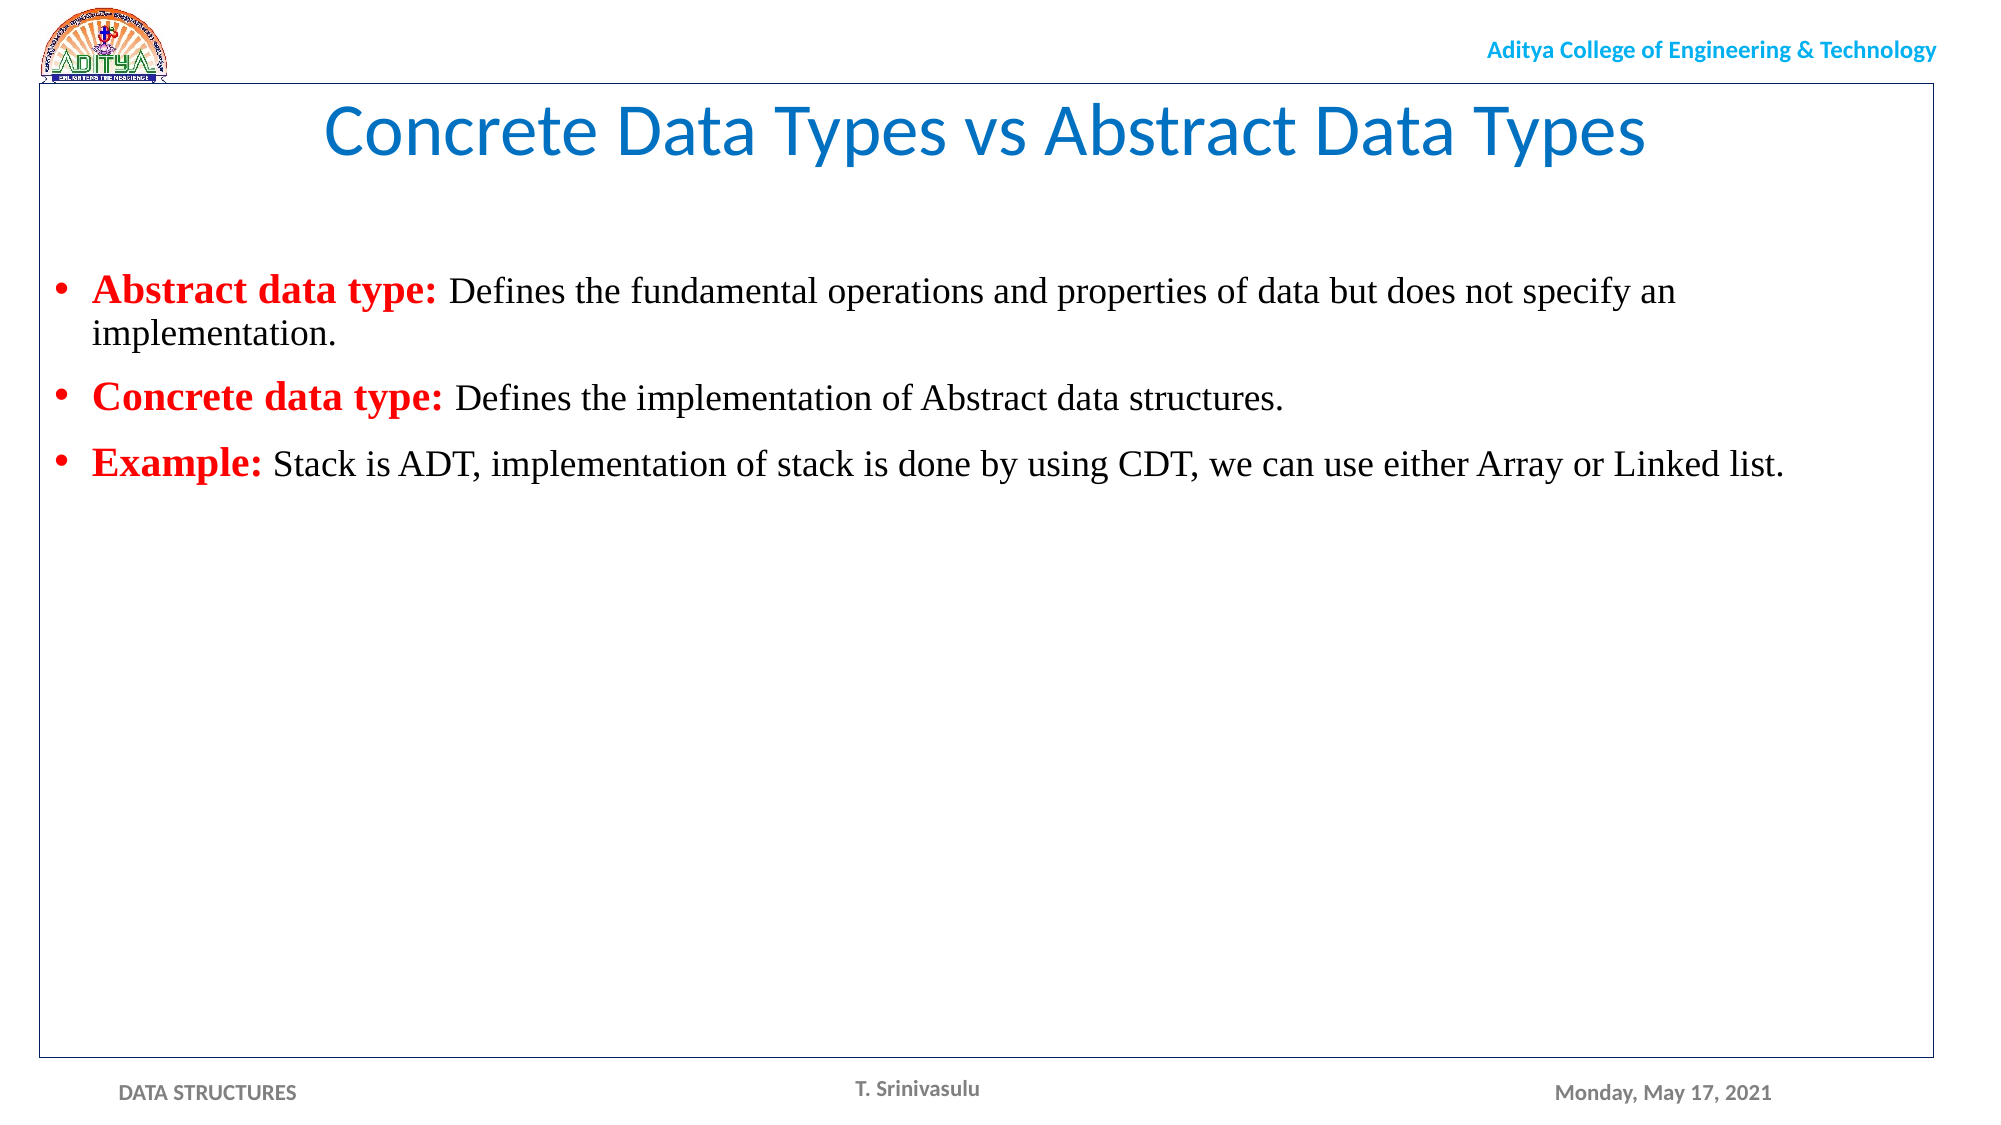

Concrete Data Types vs Abstract Data Types

Abstract data type: Defines the fundamental operations and properties of data but does not specify an implementation.
Concrete data type: Defines the implementation of Abstract data structures.
Example: Stack is ADT, implementation of stack is done by using CDT, we can use either Array or Linked list.

T. Srinivasulu
Monday, May 17, 2021